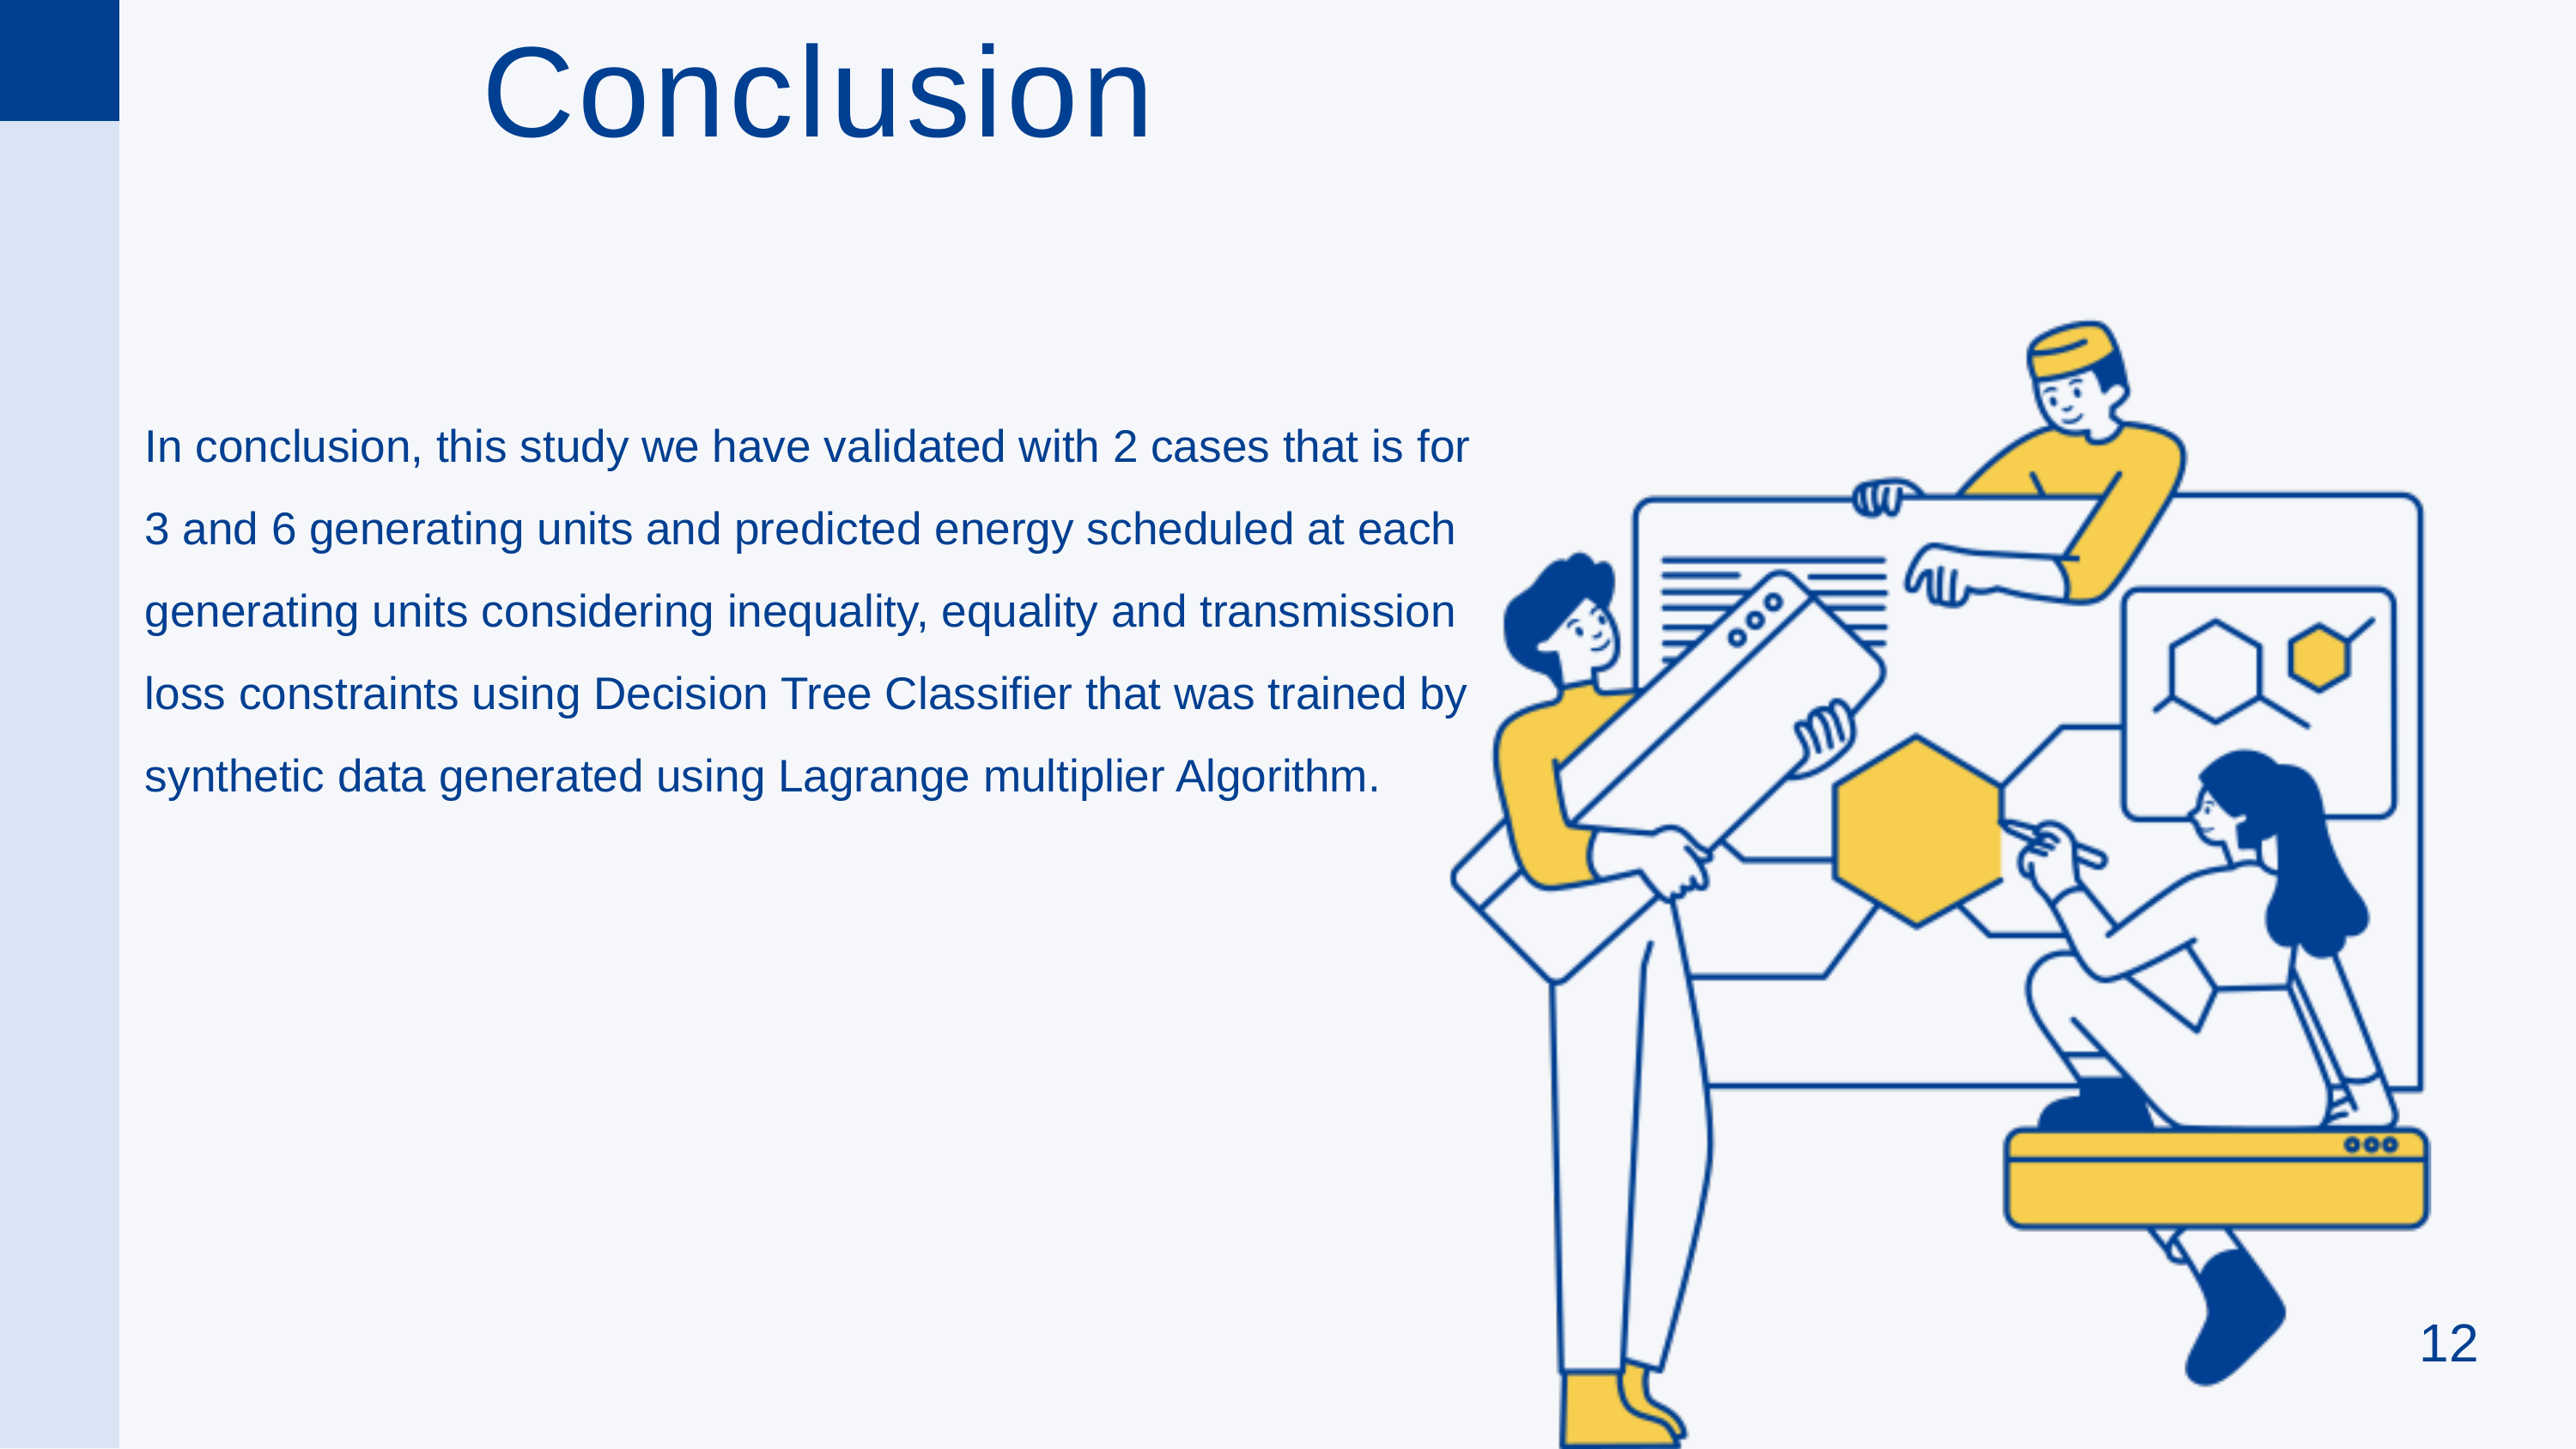

Conclusion

In conclusion, this study we have validated with 2 cases that is for 3 and 6 generating units and predicted energy scheduled at each generating units considering inequality, equality and transmission loss constraints using Decision Tree Classifier that was trained by synthetic data generated using Lagrange multiplier Algorithm.

12